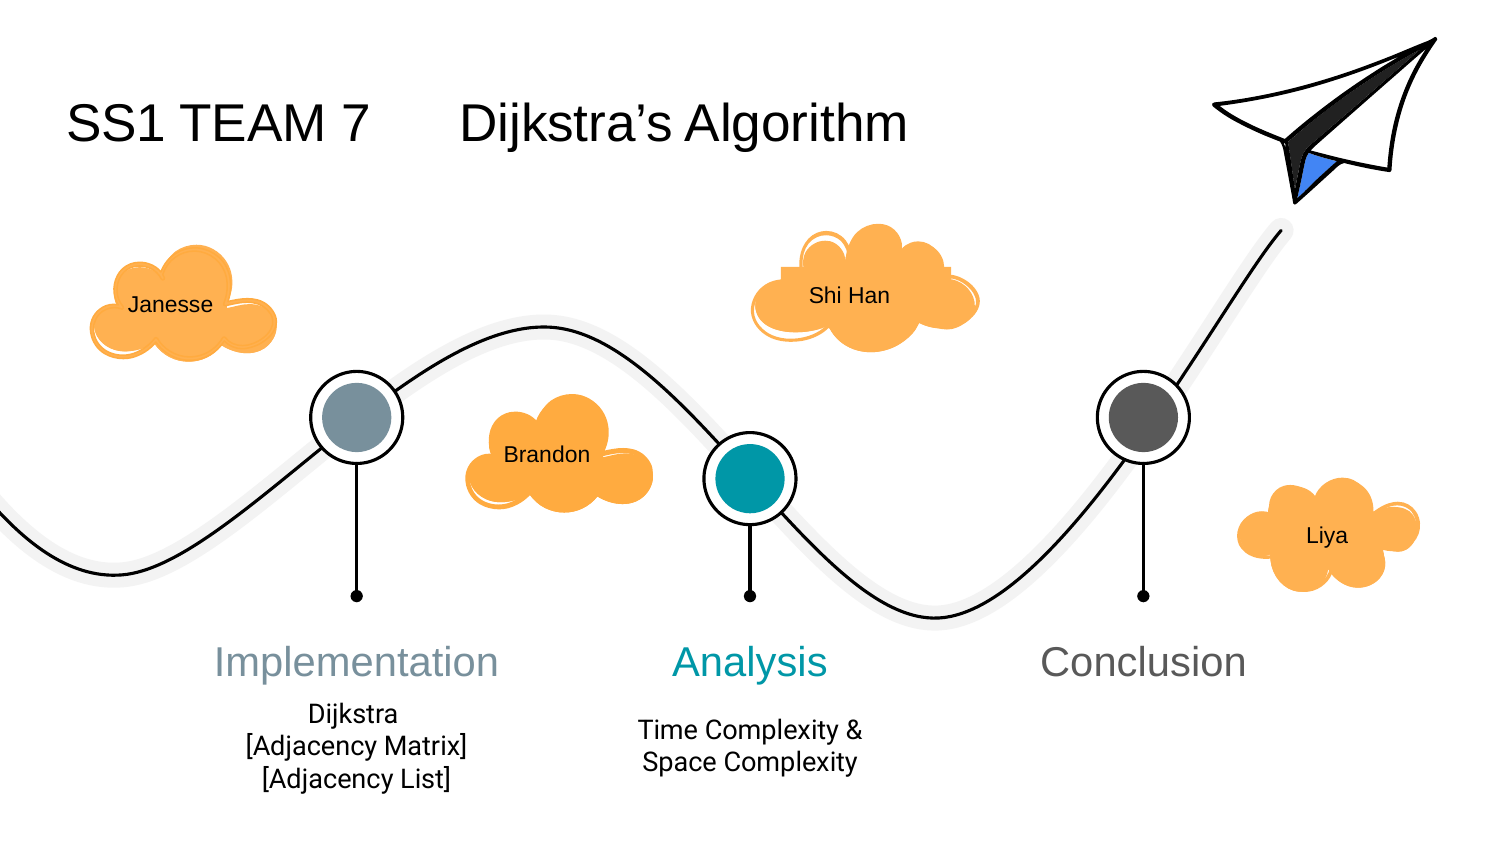

# SS1 TEAM 7      Dijkstra’s Algorithm

   Janesse

  Shi Han

Implementation
Dijkstra
[Adjacency Matrix]
[Adjacency List]

Conclusion

   Brandon

Analysis
Time Complexity & Space Complexity
        Liya